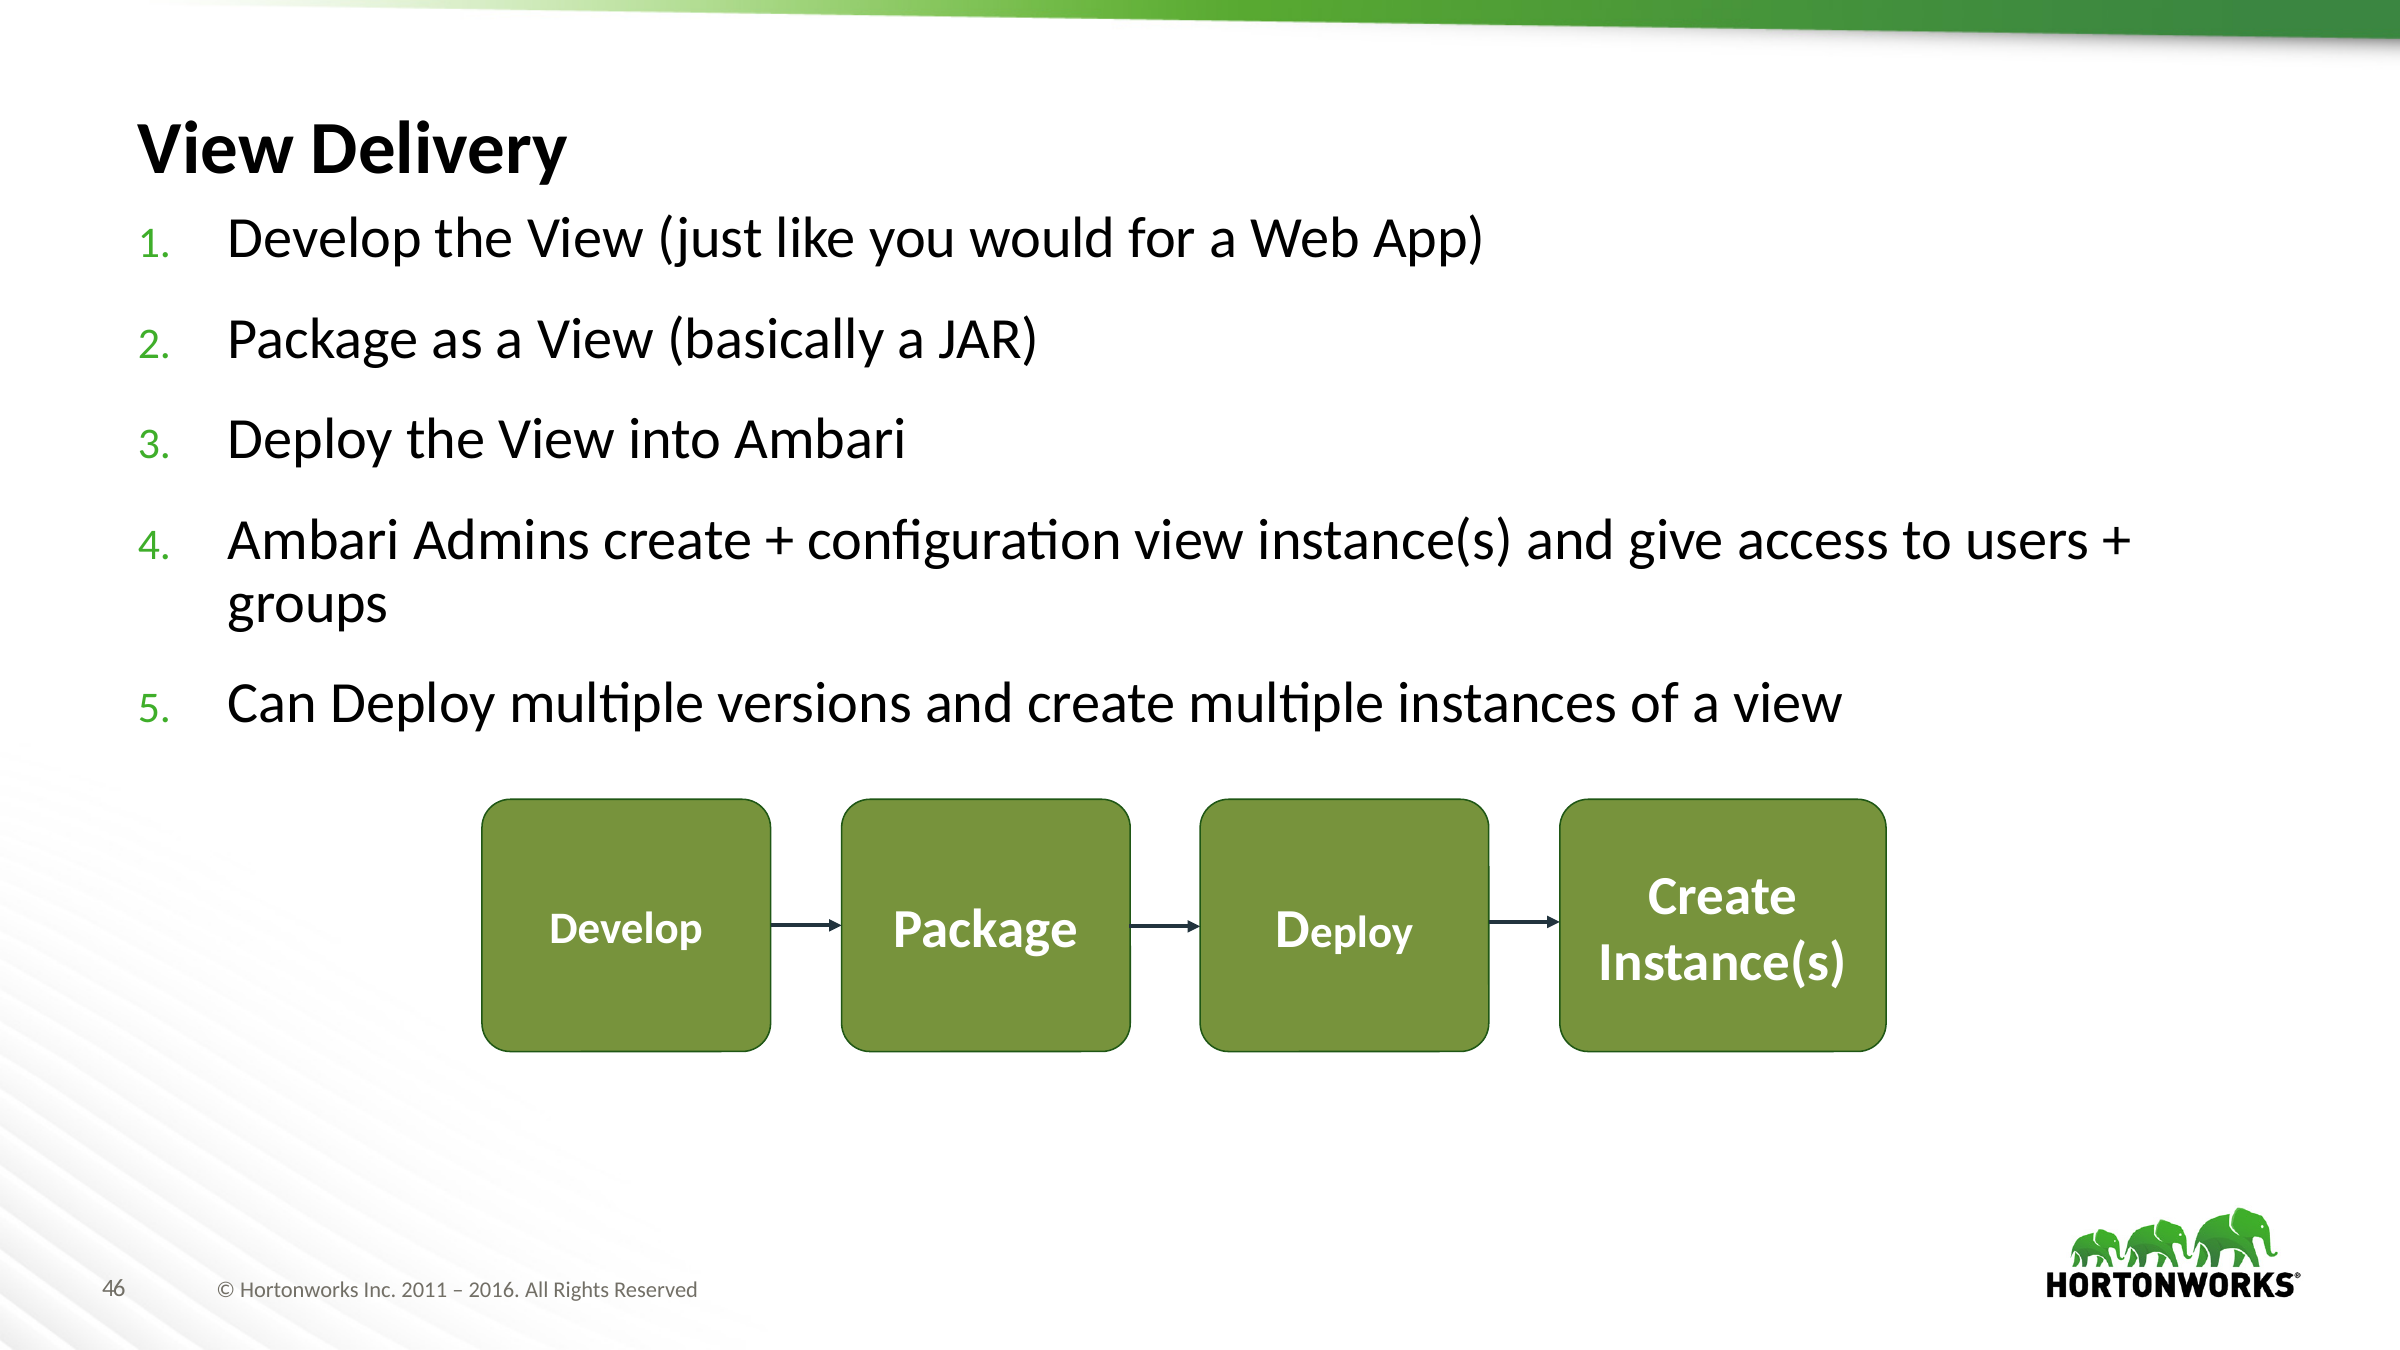

# View Delivery
Develop the View (just like you would for a Web App)
Package as a View (basically a JAR)
Deploy the View into Ambari
Ambari Admins create + configuration view instance(s) and give access to users + groups
Can Deploy multiple versions and create multiple instances of a view
Develop
Package
Deploy
Create Instance(s)